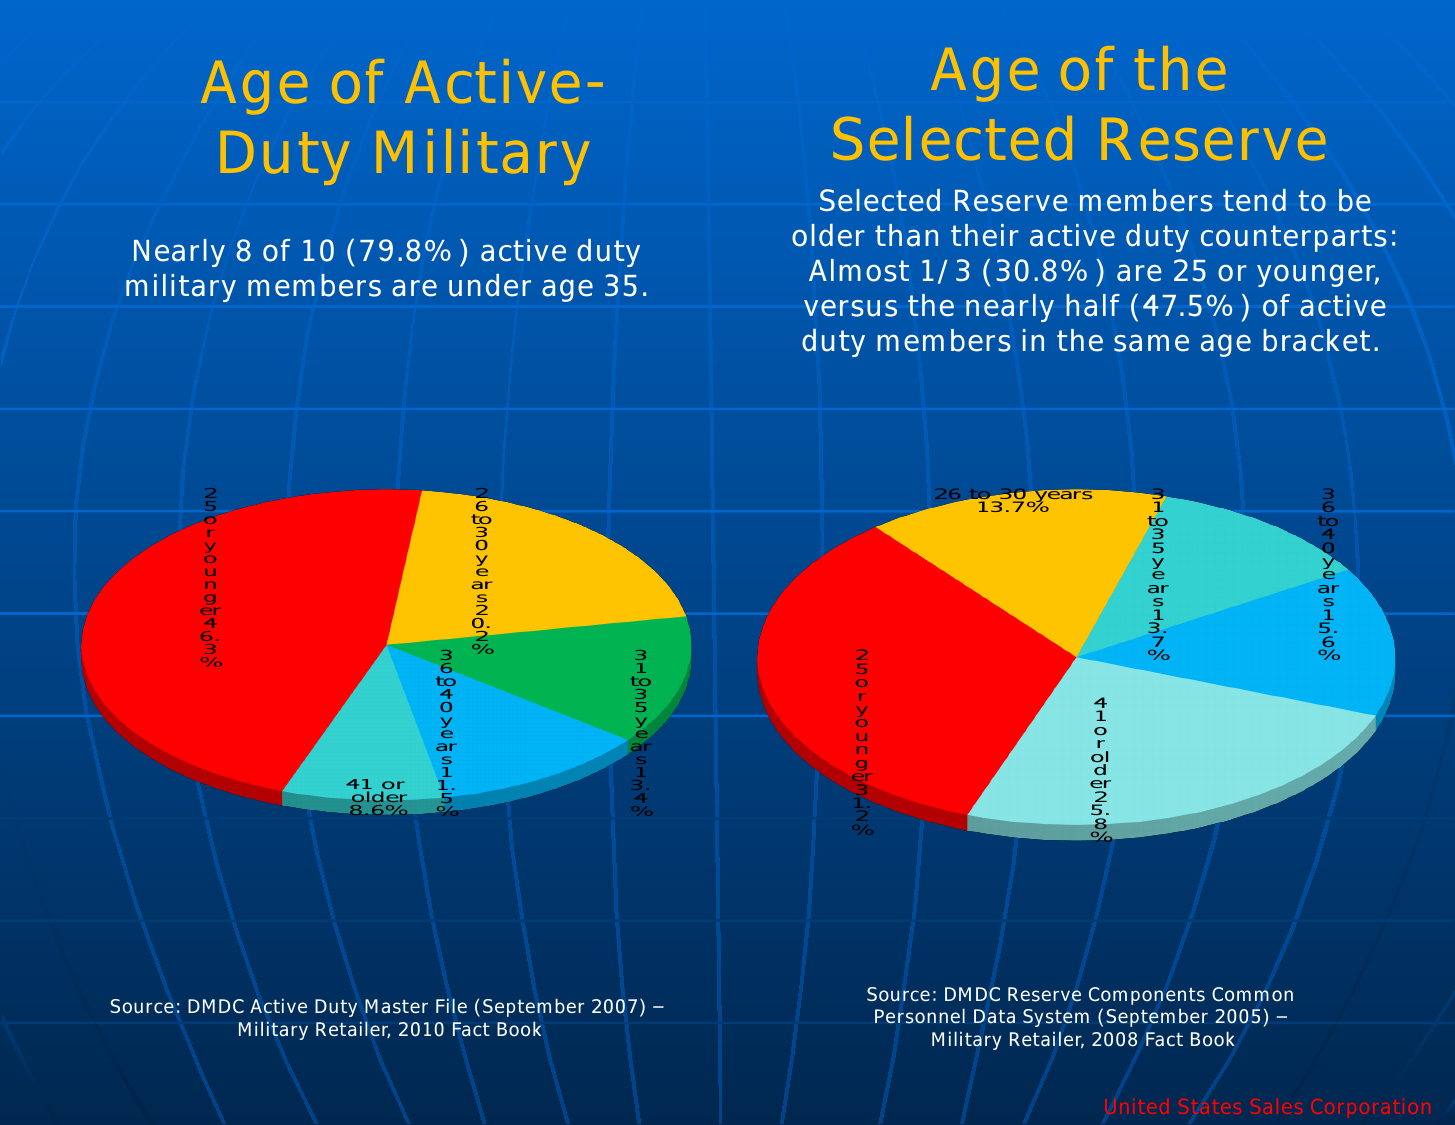

Age of the Selected Reserve
Age of Active-
Duty Military
Selected Reserve members tend to be older than their active duty counterparts: Almost 1/3 (30.8%) are 25 or younger, versus the nearly half (47.5%) of active duty members in the same age bracket.
Nearly 8 of 10 (79.8%) active duty military members are under age 35.

[unsupported chart]

[unsupported chart]

Source: DMDC Reserve Components Common
Personnel Data System (September 2005) –
Military Retailer, 2008 Fact Book
Source: DMDC Active Duty Master File (September 2007) –
Military Retailer, 2010 Fact Book